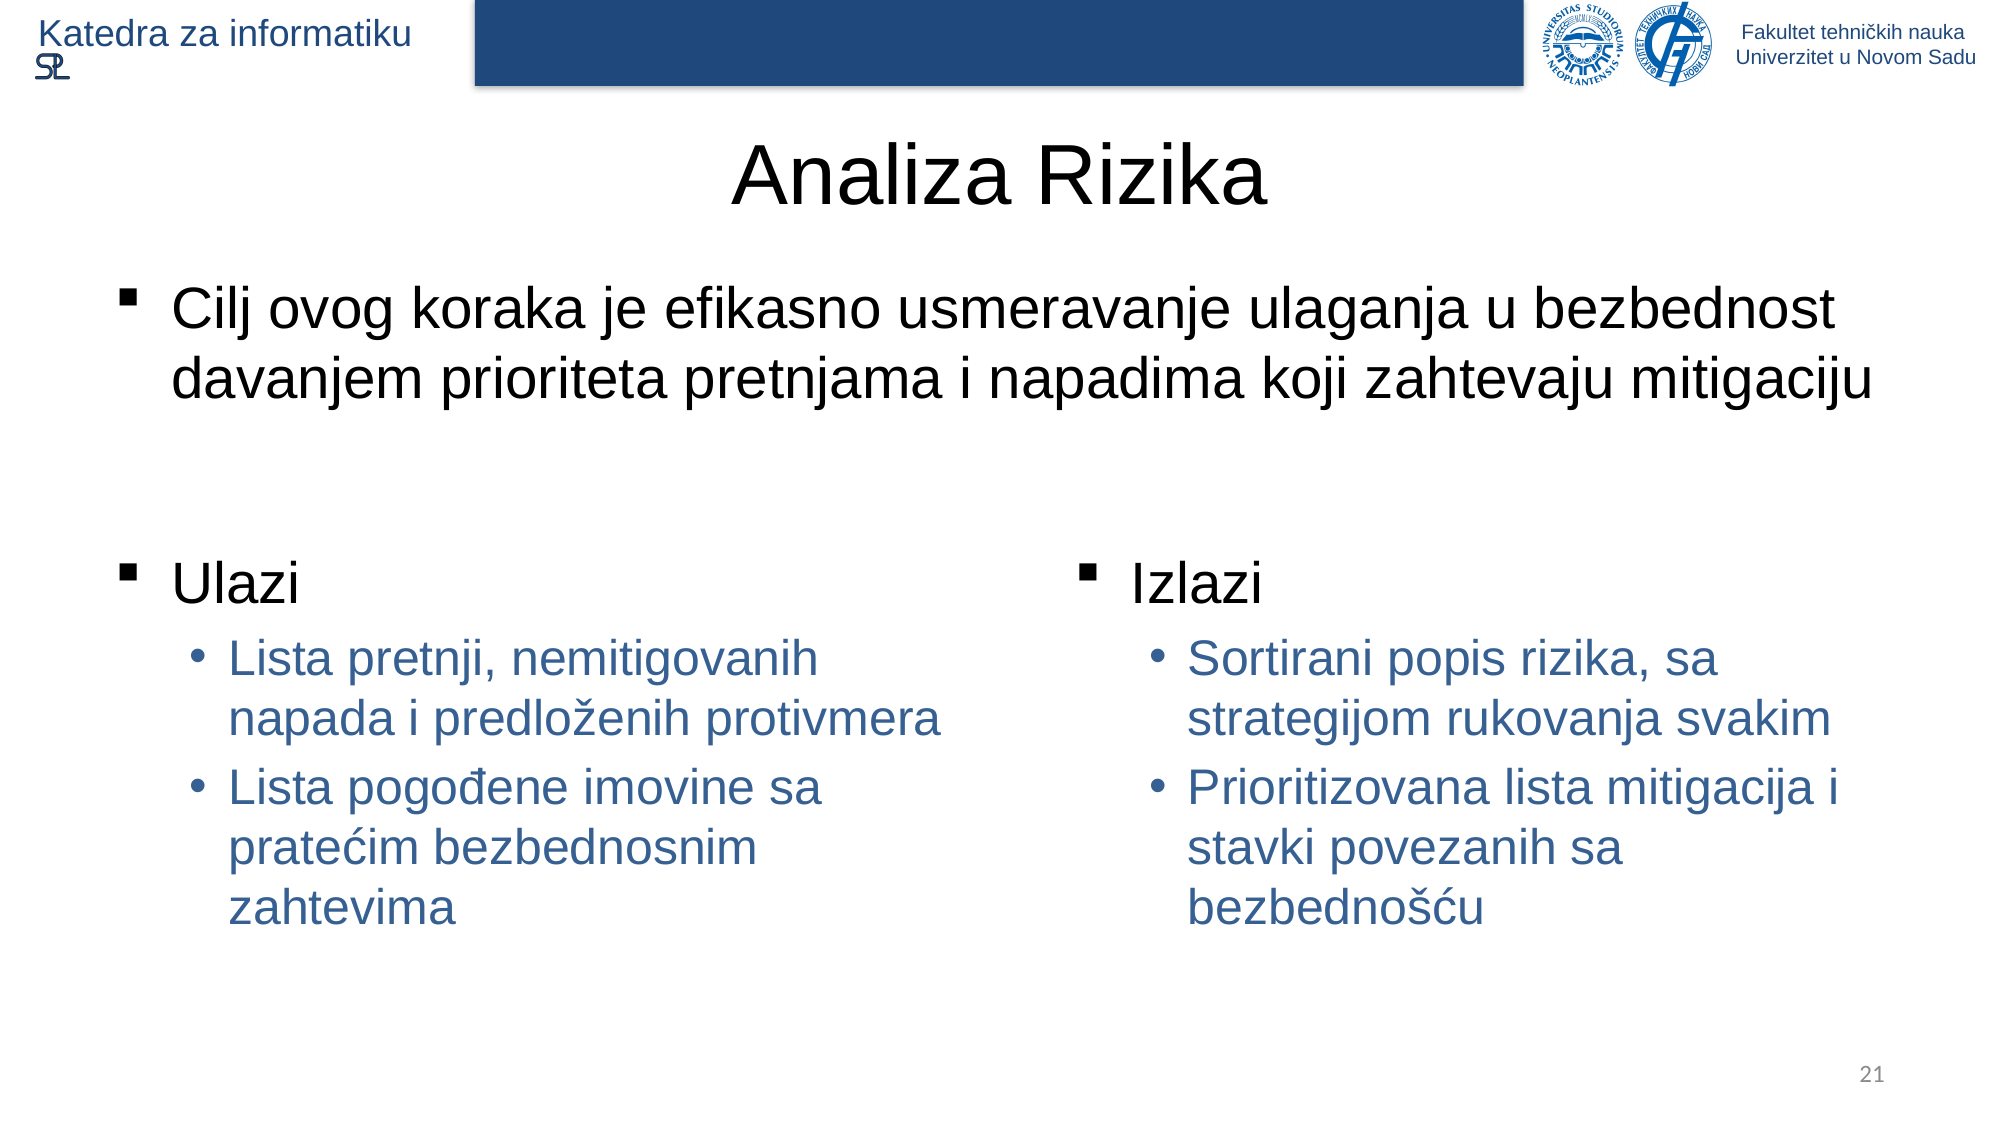

# Analiza Rizika
Cilj ovog koraka je efikasno usmeravanje ulaganja u bezbednost davanjem prioriteta pretnjama i napadima koji zahtevaju mitigaciju
Ulazi
Lista pretnji, nemitigovanih napada i predloženih protivmera
Lista pogođene imovine sa pratećim bezbednosnim zahtevima
Izlazi
Sortirani popis rizika, sa strategijom rukovanja svakim
Prioritizovana lista mitigacija i stavki povezanih sa bezbednošću
21